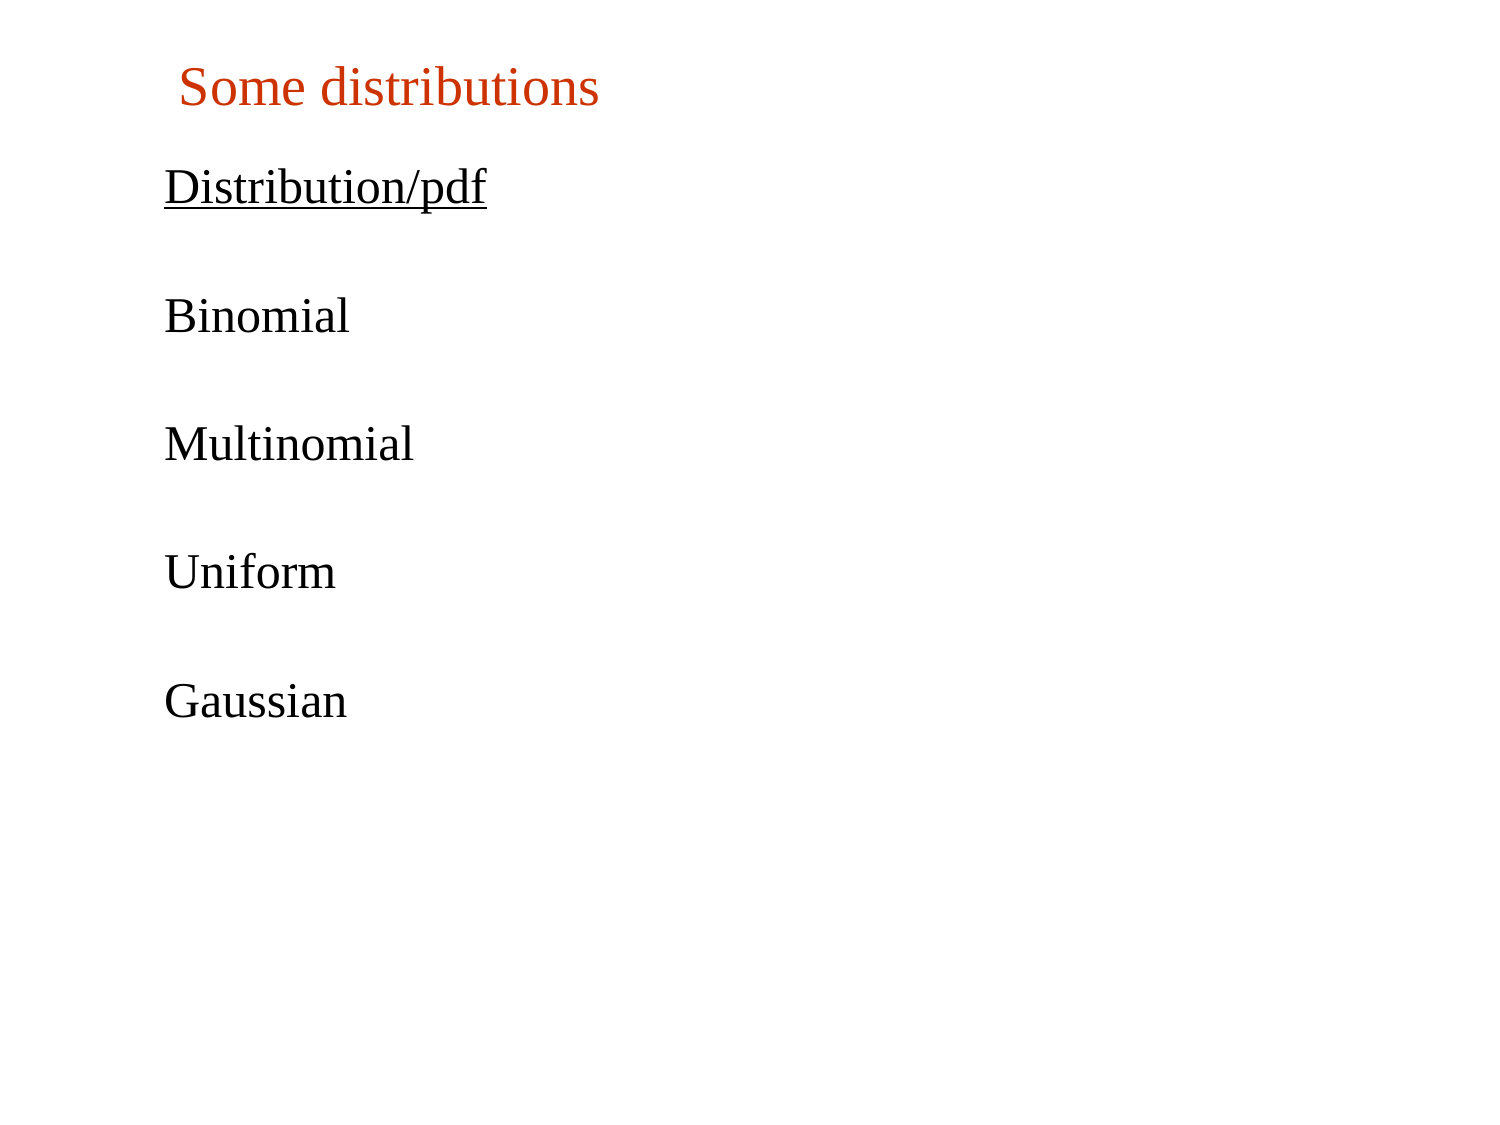

# Some distributions
Distribution/pdf
Binomial
Multinomial
Uniform
Gaussian